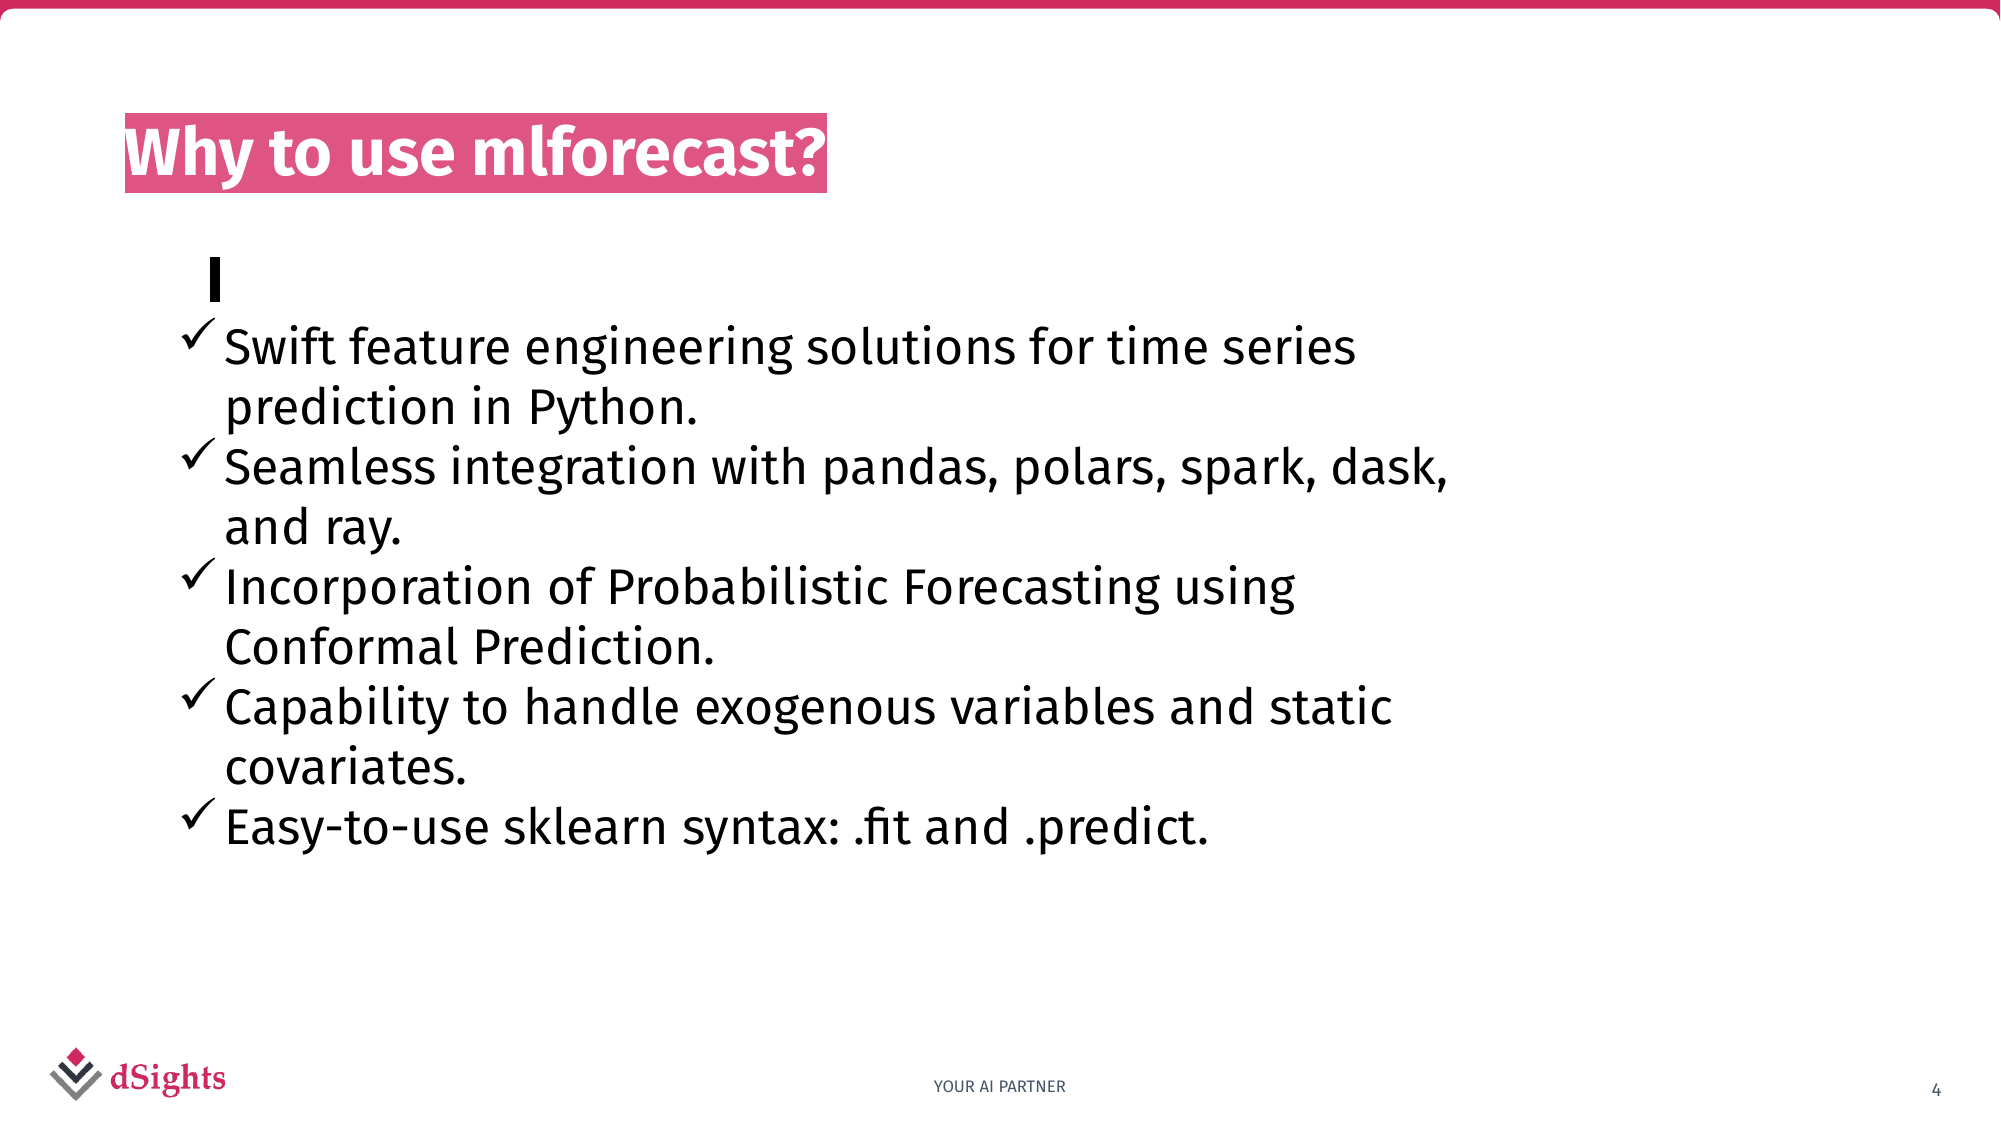

Why to use mlforecast?

Swift feature engineering solutions for time series prediction in Python.
Seamless integration with pandas, polars, spark, dask, and ray.
Incorporation of Probabilistic Forecasting using Conformal Prediction.
Capability to handle exogenous variables and static covariates.
Easy-to-use sklearn syntax: .fit and .predict.
4